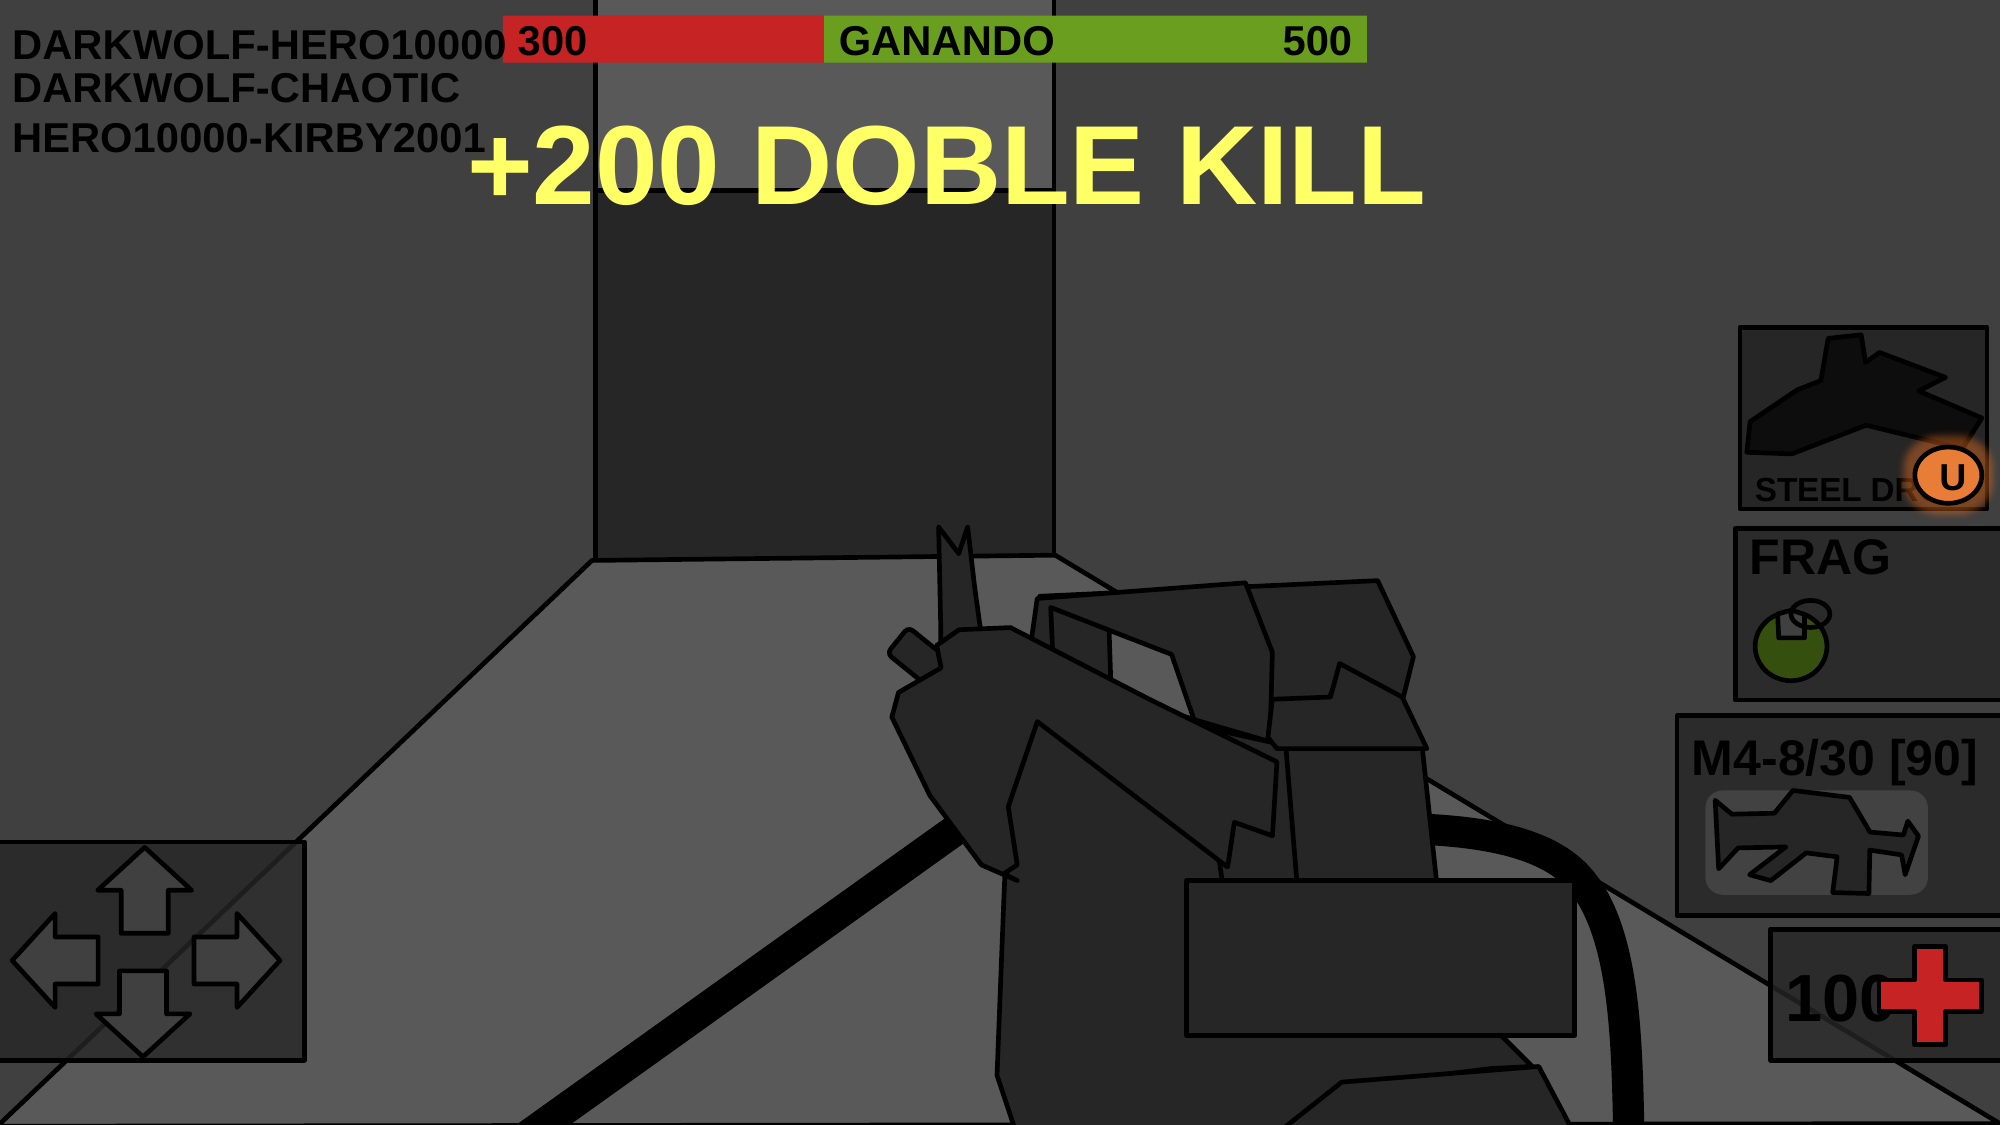

GANANDO
DARKWOLF-HERO10000
300
500
DARKWOLF-CHAOTIC
+200 DOBLE KILL
HERO10000-KIRBY2001

STEEL DROP

U

FRAG

M4-8/30 [90]

100